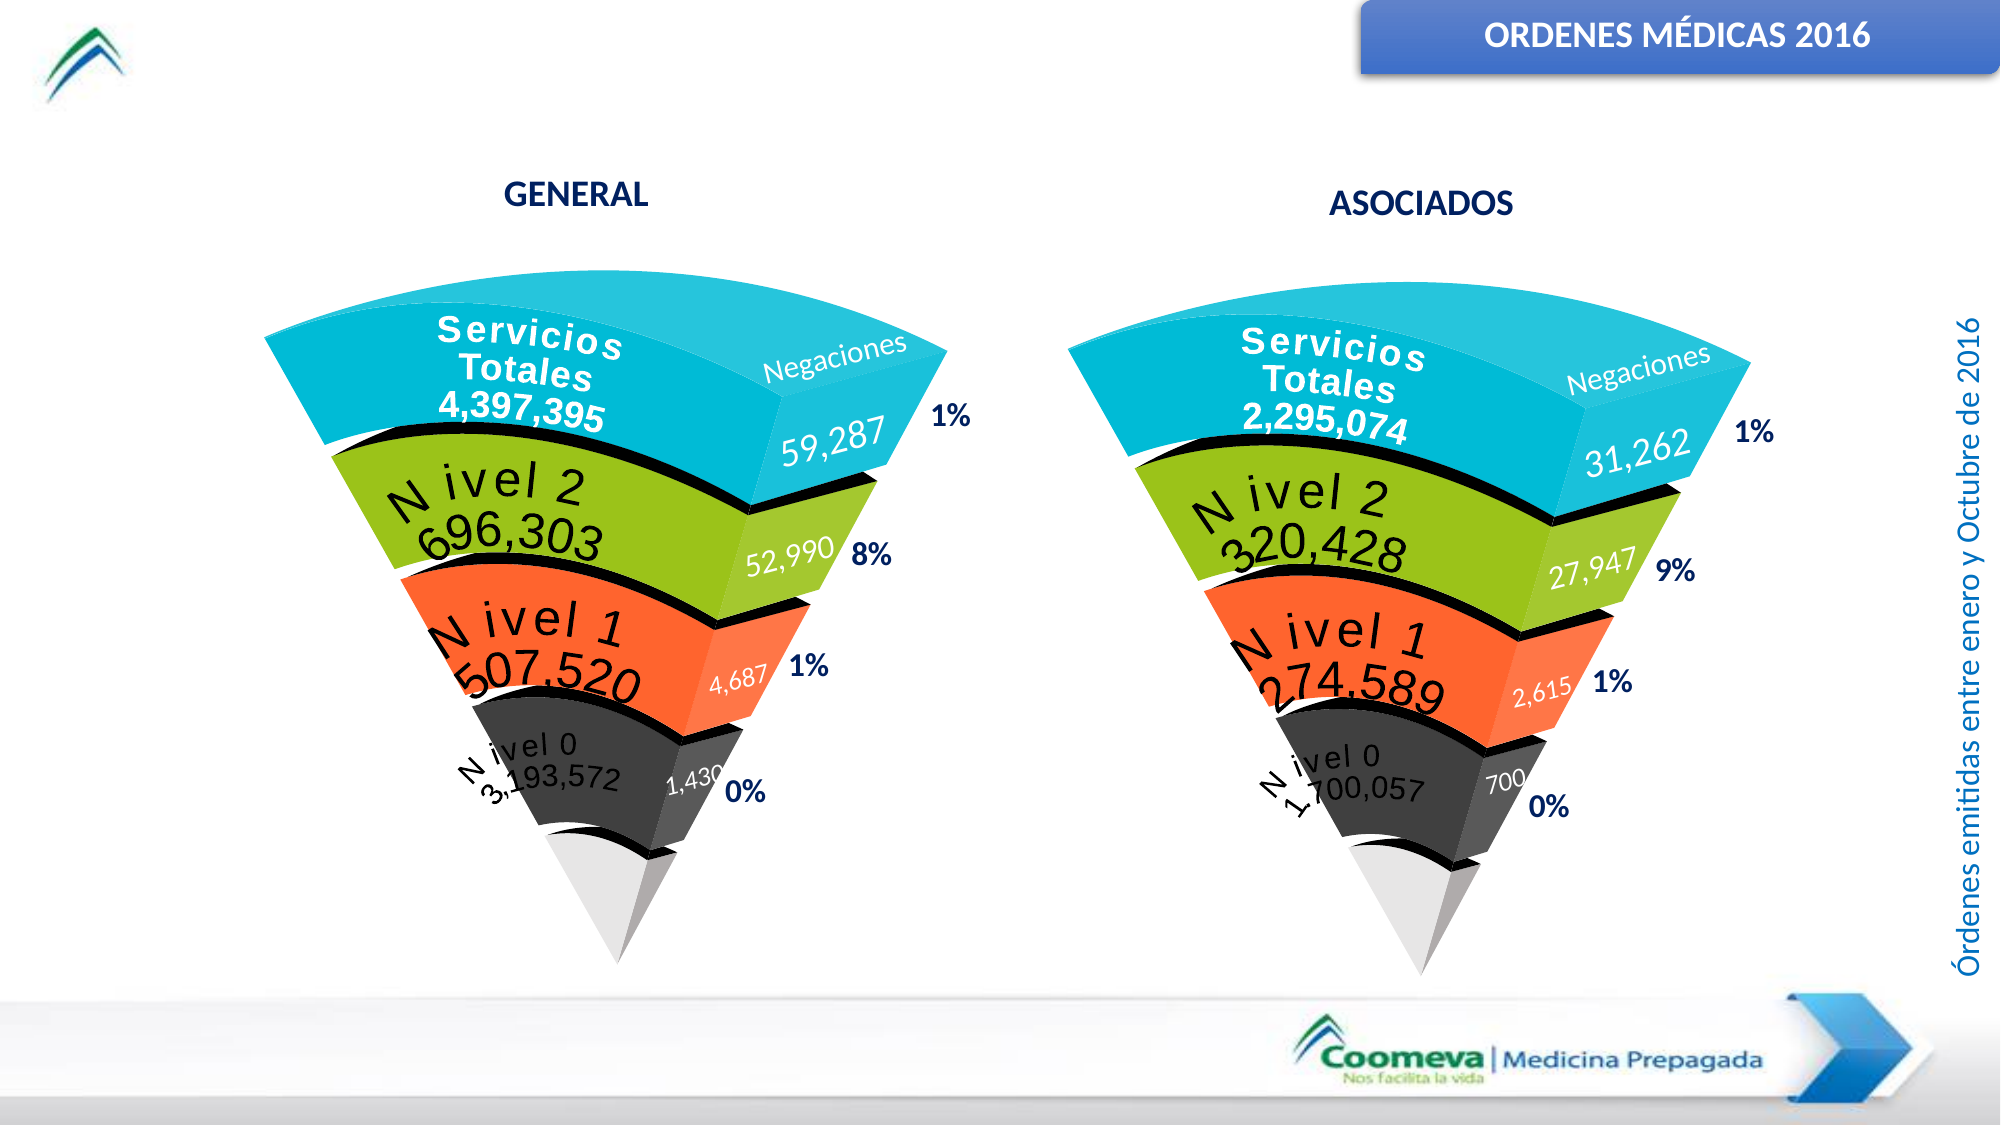

ORDENES MÉDICAS 2016
Órdenes emitidas entre enero y Octubre de 2016
GENERAL
ASOCIADOS

Nivel 0
3,193,572
Nivel 1
507,520
Nivel 2
696,303
Servicios
Totales
4,397,395
Negaciones
59,287
52,990
4,687
1,430

Nivel 0
1.700,057
Nivel 1
274,589
Nivel 2
320,428
Servicios
Totales
2,295,074
Negaciones
31,262
27,947
2,615
700
1%
1%
8%
9%
1%
1%
0%
0%